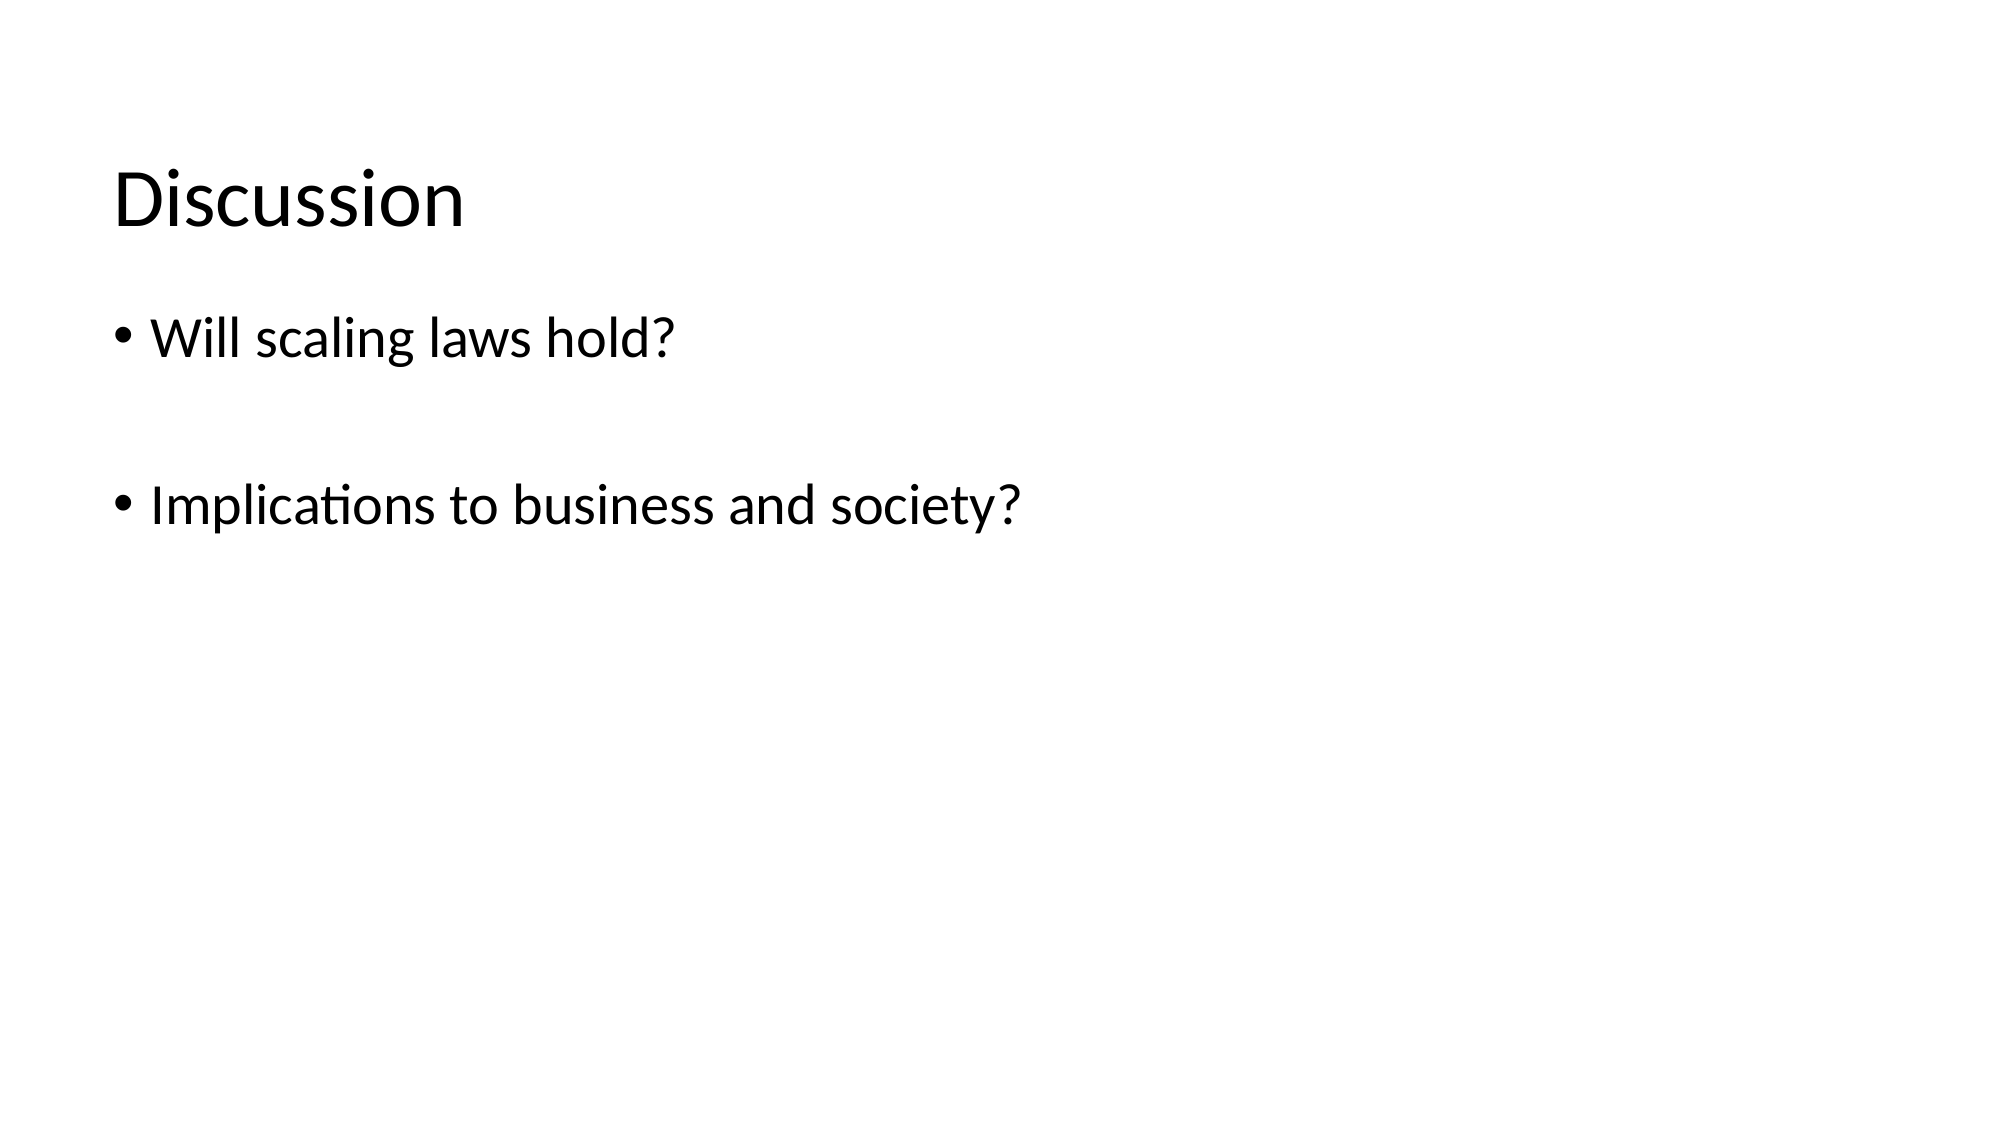

# Discussion
Will scaling laws hold?

Implications to business and society?